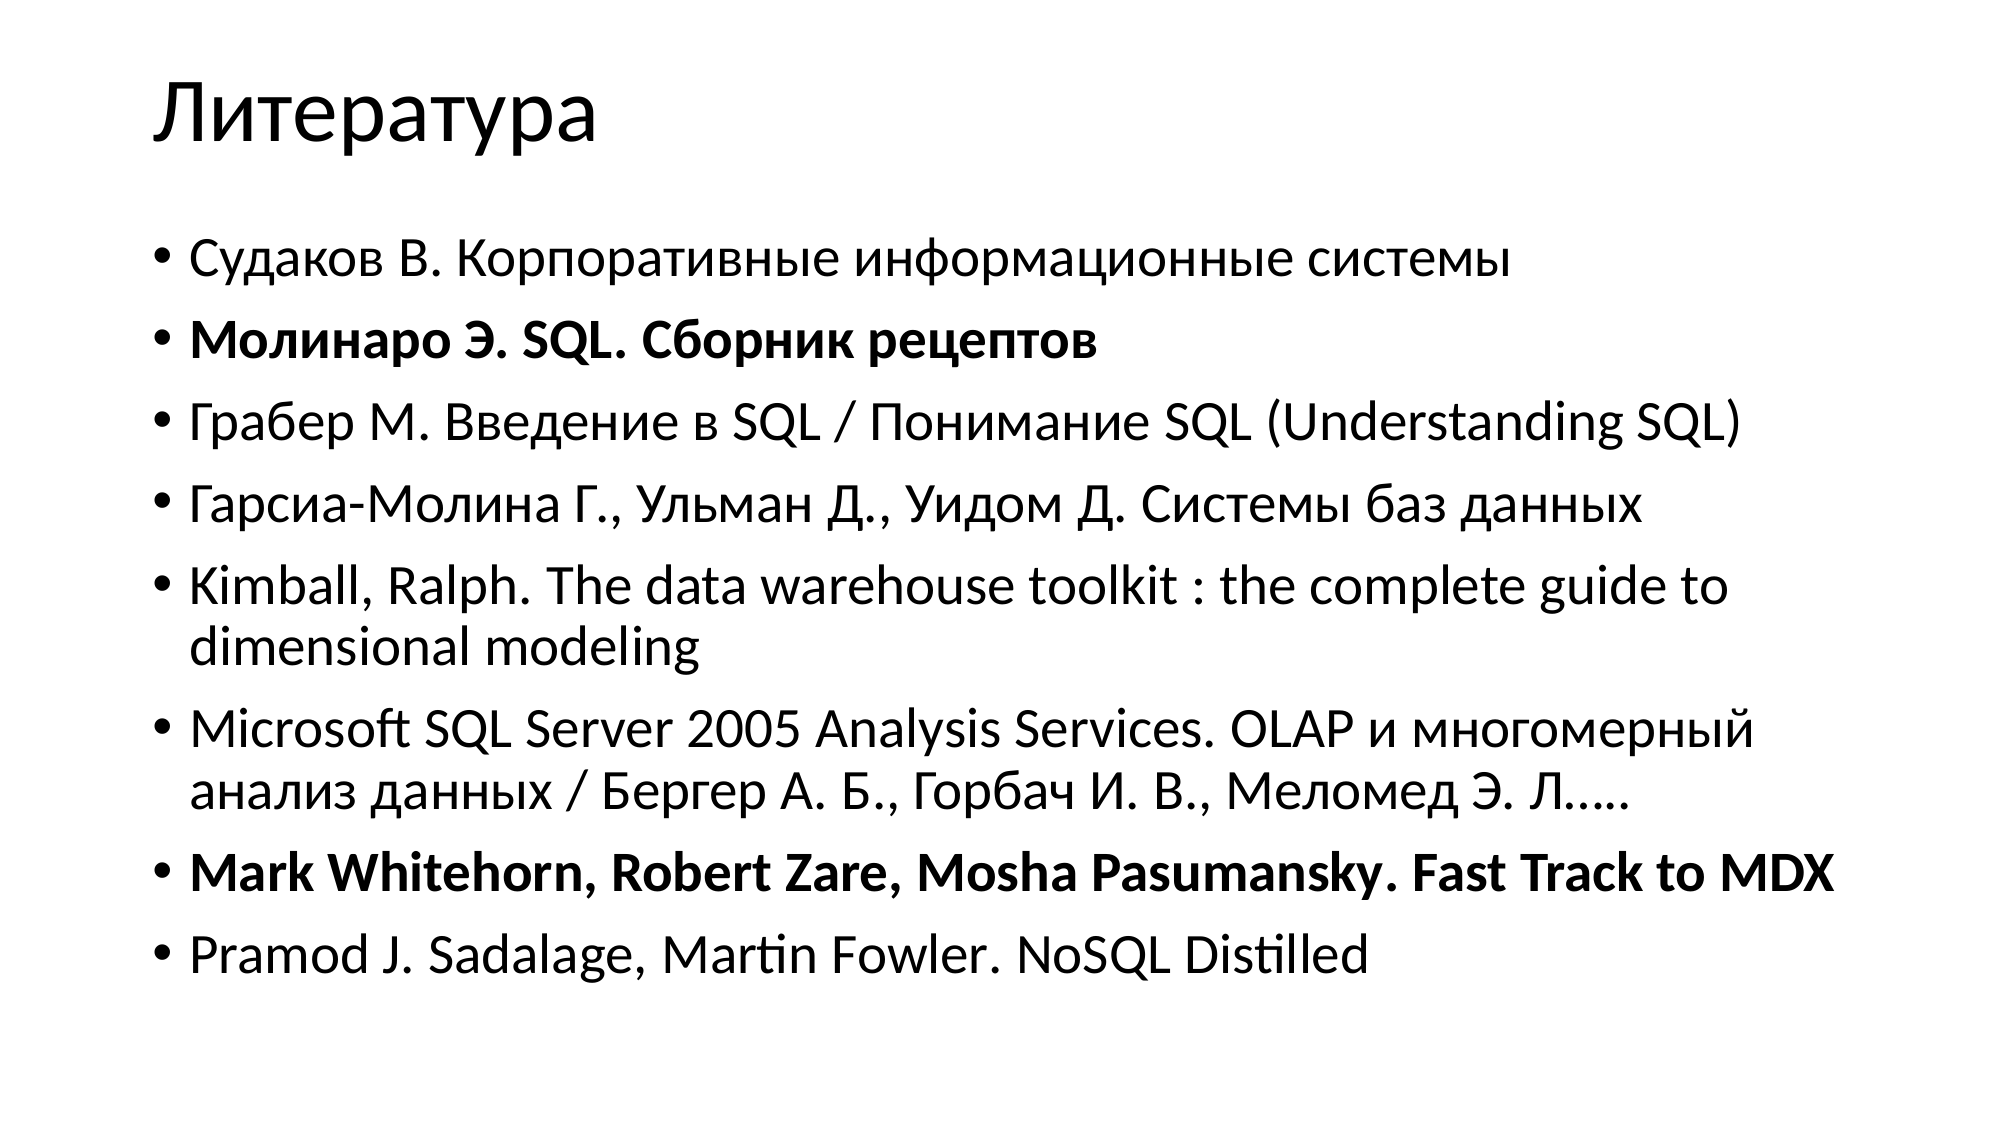

# Литература
Судаков В. Корпоративные информационные системы
Молинаро Э. SQL. Сборник рецептов
Грабер М. Введение в SQL / Понимание SQL (Understanding SQL)
Гарсиа-Молина Г., Ульман Д., Уидом Д. Системы баз данных
Kimball, Ralph. The data warehouse toolkit : the complete guide to dimensional modeling
Microsoft SQL Server 2005 Analysis Services. OLAP и многомерный анализ данных / Бергер А. Б., Горбач И. В., Меломед Э. Л…..
Mark Whitehorn, Robert Zare, Mosha Pasumansky. Fast Track to MDX
Pramod J. Sadalage, Martin Fowler. NoSQL Distilled